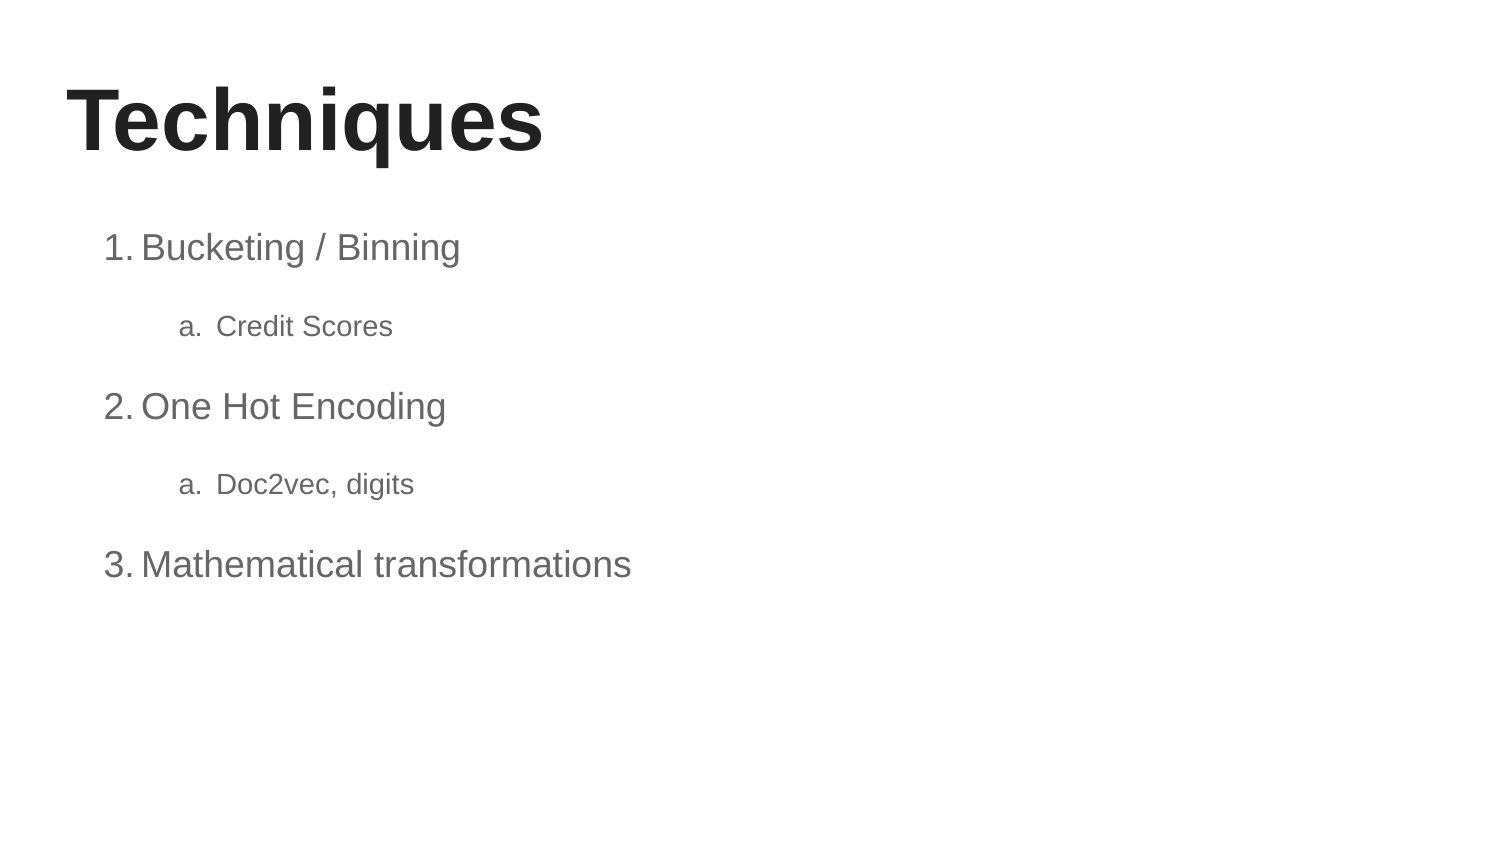

# Techniques
Bucketing / Binning
Credit Scores
One Hot Encoding
Doc2vec, digits
Mathematical transformations